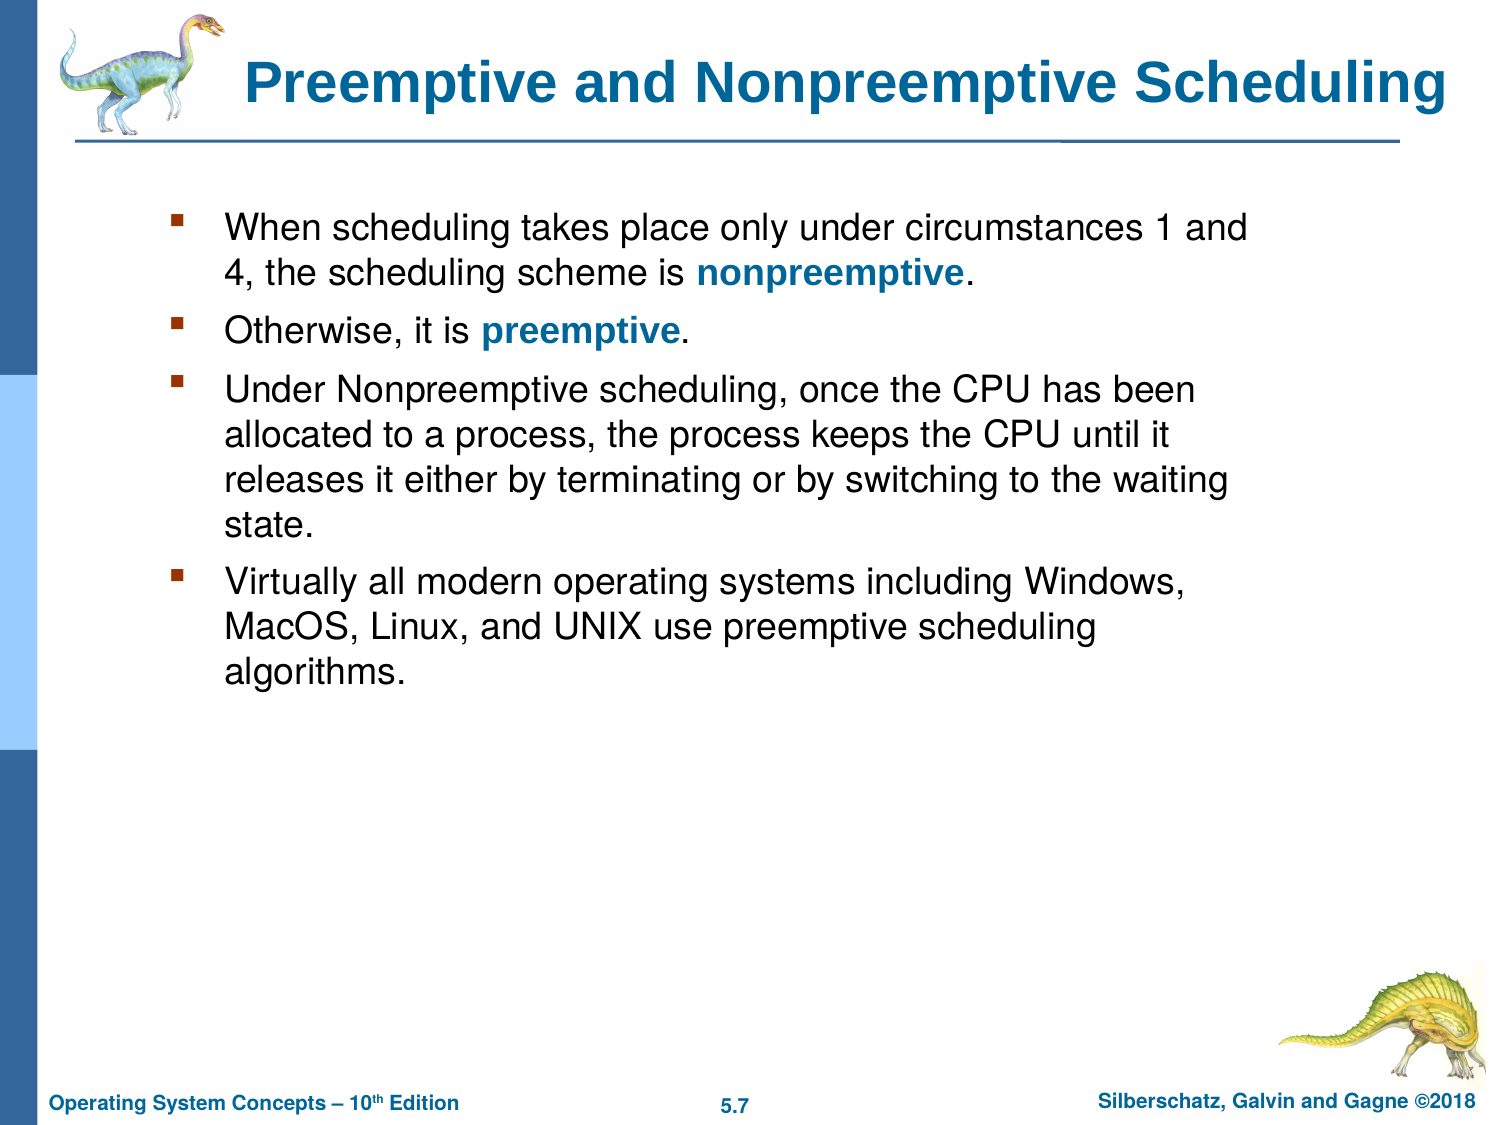

# Preemptive and Nonpreemptive Scheduling
When scheduling takes place only under circumstances 1 and 4, the scheduling scheme is nonpreemptive.
Otherwise, it is preemptive.
Under Nonpreemptive scheduling, once the CPU has been allocated to a process, the process keeps the CPU until it releases it either by terminating or by switching to the waiting state.
Virtually all modern operating systems including Windows, MacOS, Linux, and UNIX use preemptive scheduling algorithms.